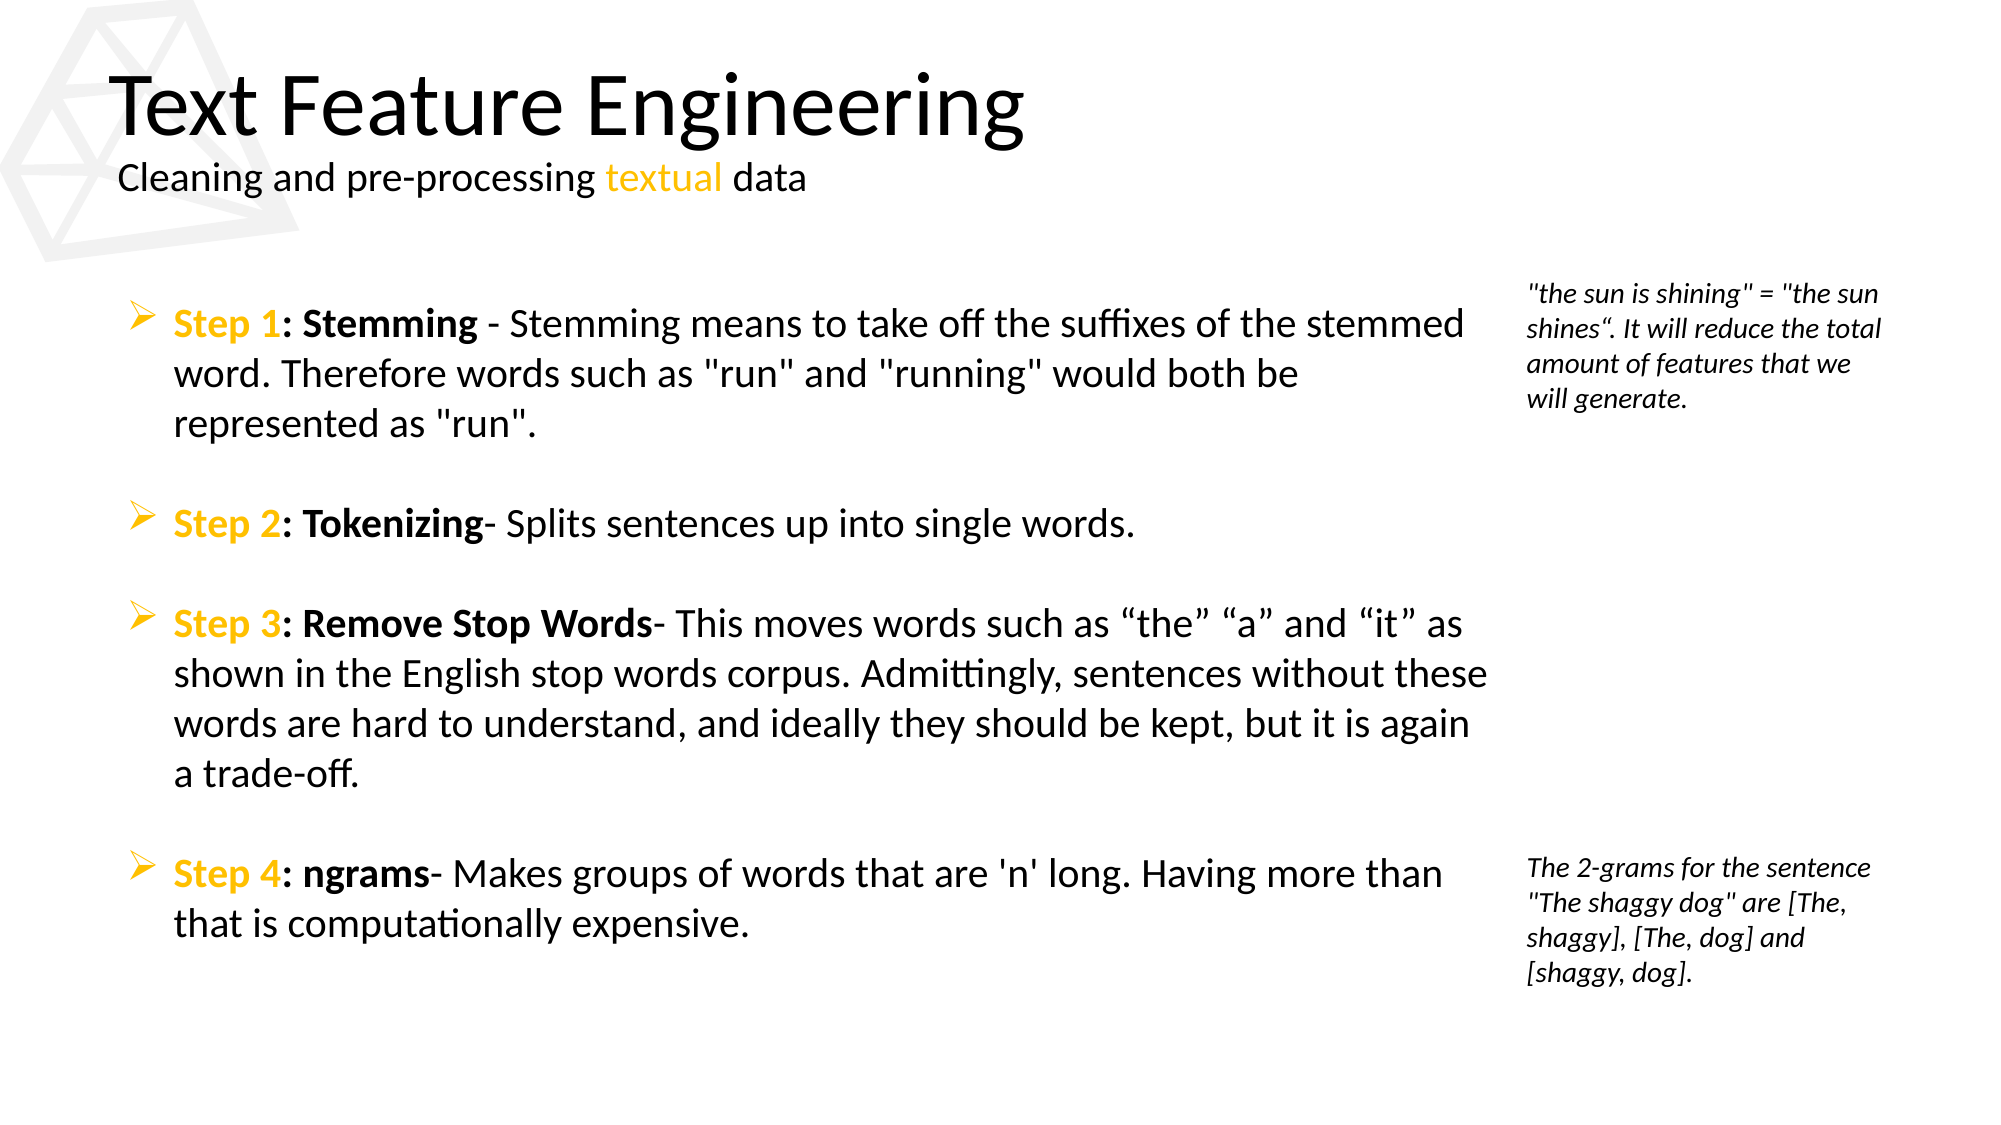

# Text Feature Engineering
 Cleaning and pre-processing textual data
"the sun is shining" = "the sun shines“. It will reduce the total amount of features that we will generate.
Step 1: Stemming - Stemming means to take off the suffixes of the stemmed word. Therefore words such as "run" and "running" would both be represented as "run".

Step 2: Tokenizing- Splits sentences up into single words.

Step 3: Remove Stop Words- This moves words such as “the” “a” and “it” as shown in the English stop words corpus. Admittingly, sentences without these words are hard to understand, and ideally they should be kept, but it is again a trade-off.

Step 4: ngrams- Makes groups of words that are 'n' long. Having more than that is computationally expensive.
The 2-grams for the sentence "The shaggy dog" are [The, shaggy], [The, dog] and [shaggy, dog].